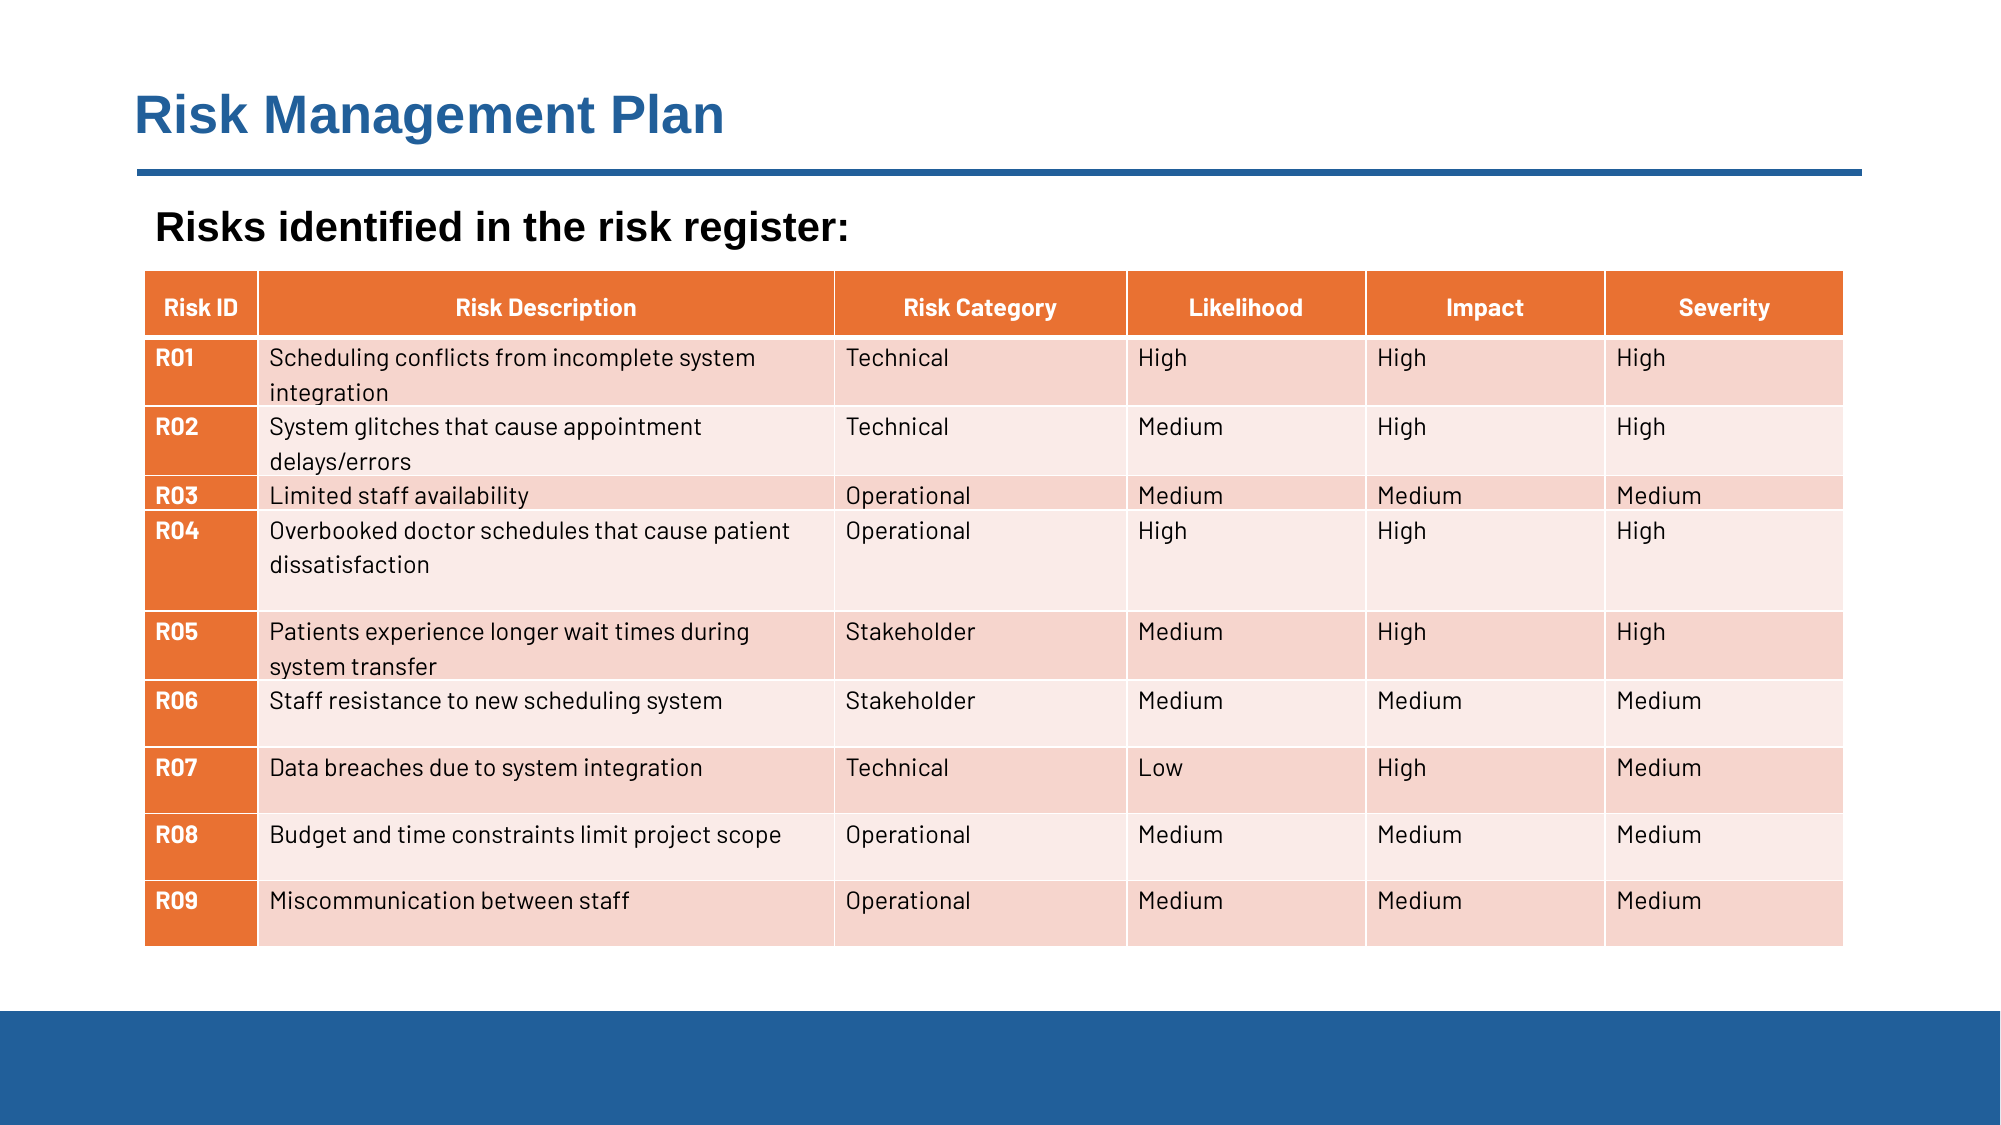

# Risk Management Plan
Risks identified in the risk register:

| Risk ID | Risk Description | Risk Category | Likelihood | Impact | Severity |
| --- | --- | --- | --- | --- | --- |
| R01 | Scheduling conflicts from incomplete system integration | Technical | High | High | High |
| R02 | System glitches that cause appointment delays/errors | Technical | Medium | High | High |
| R03 | Limited staff availability | Operational | Medium | Medium | Medium |
| R04 | Overbooked doctor schedules that cause patient dissatisfaction | Operational | High | High | High |
| R05 | Patients experience longer wait times during system transfer | Stakeholder | Medium | High | High |
| R06 | Staff resistance to new scheduling system | Stakeholder | Medium | Medium | Medium |
| R07 | Data breaches due to system integration | Technical | Low | High | Medium |
| R08 | Budget and time constraints limit project scope | Operational | Medium | Medium | Medium |
| R09 | Miscommunication between staff | Operational | Medium | Medium | Medium |